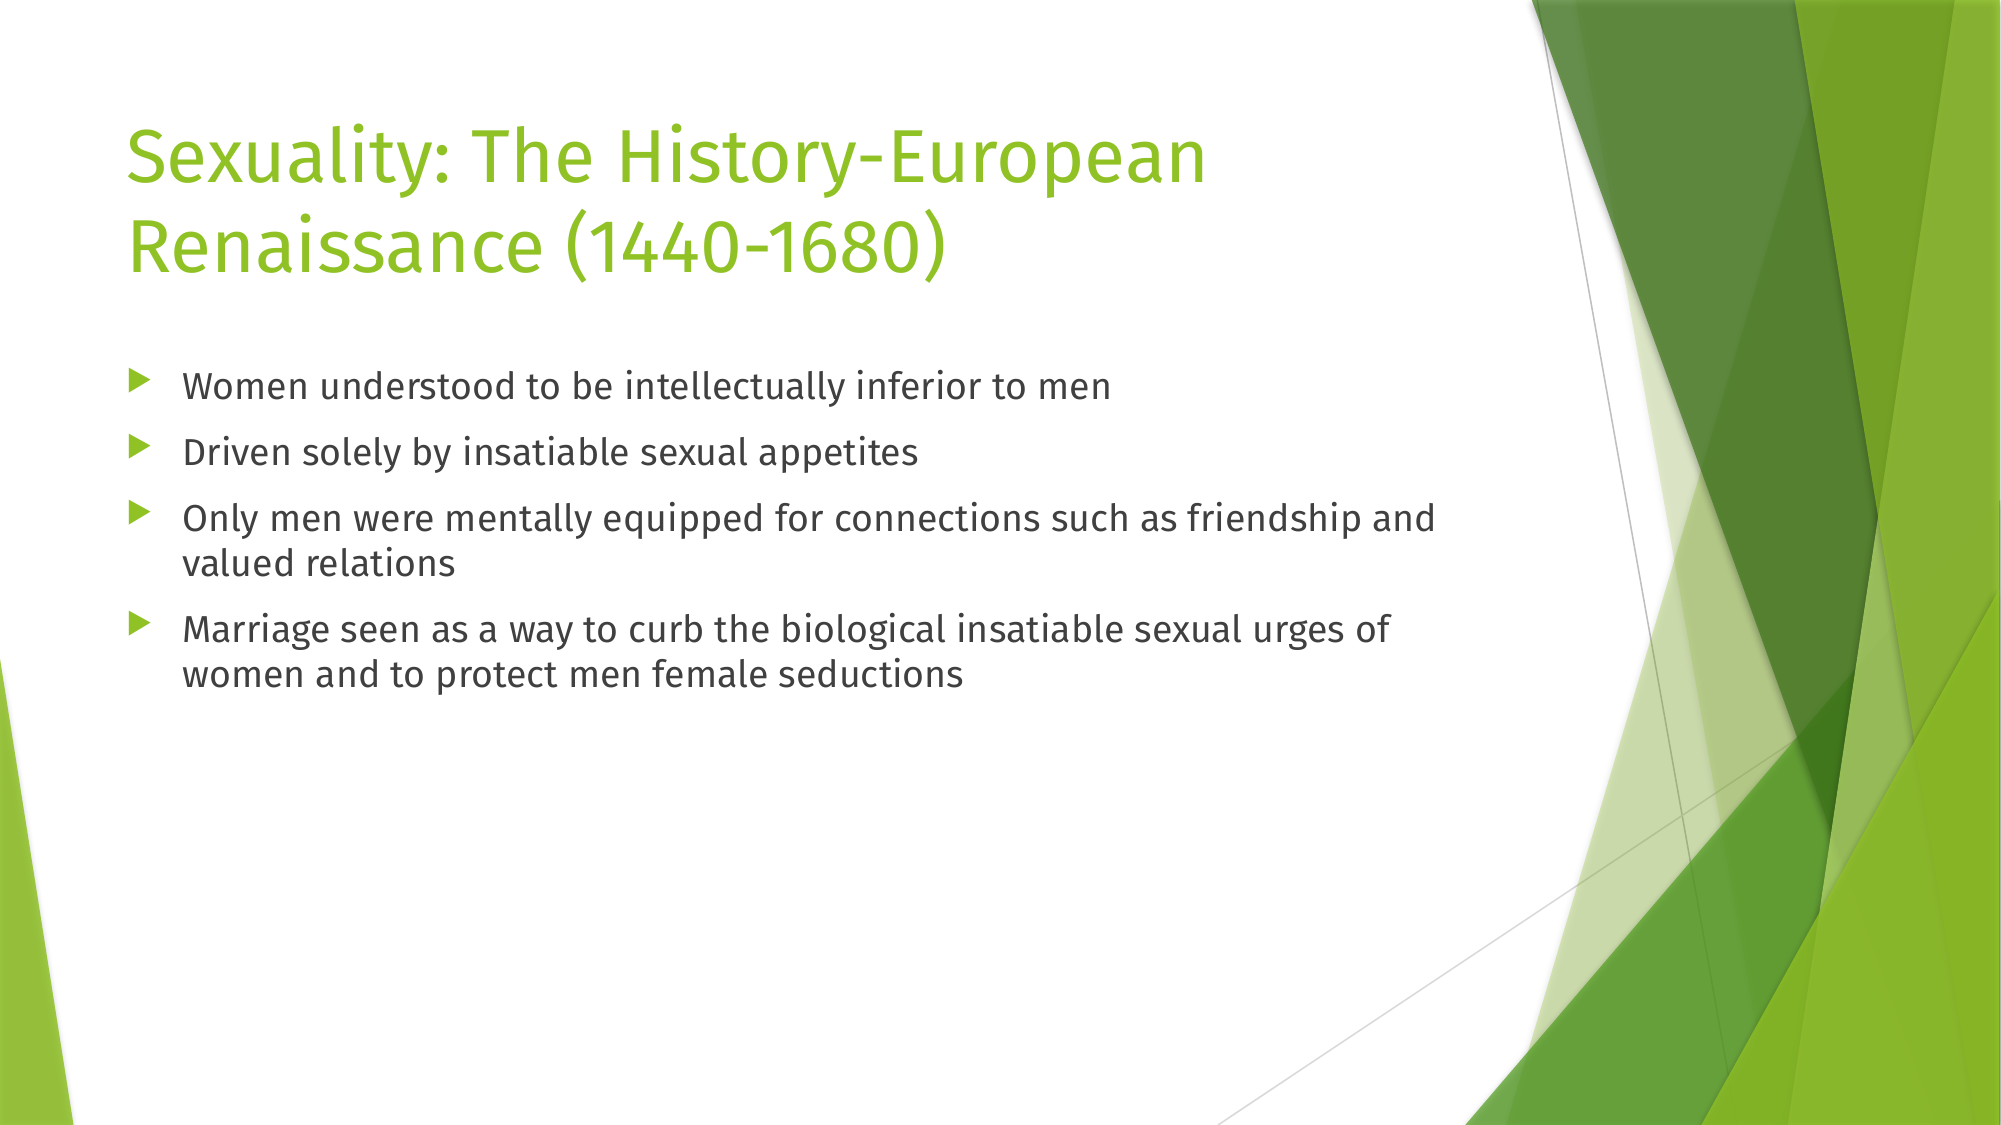

# Sexuality: The History-European Renaissance (1440-1680)
Women understood to be intellectually inferior to men
Driven solely by insatiable sexual appetites
Only men were mentally equipped for connections such as friendship and valued relations
Marriage seen as a way to curb the biological insatiable sexual urges of women and to protect men female seductions